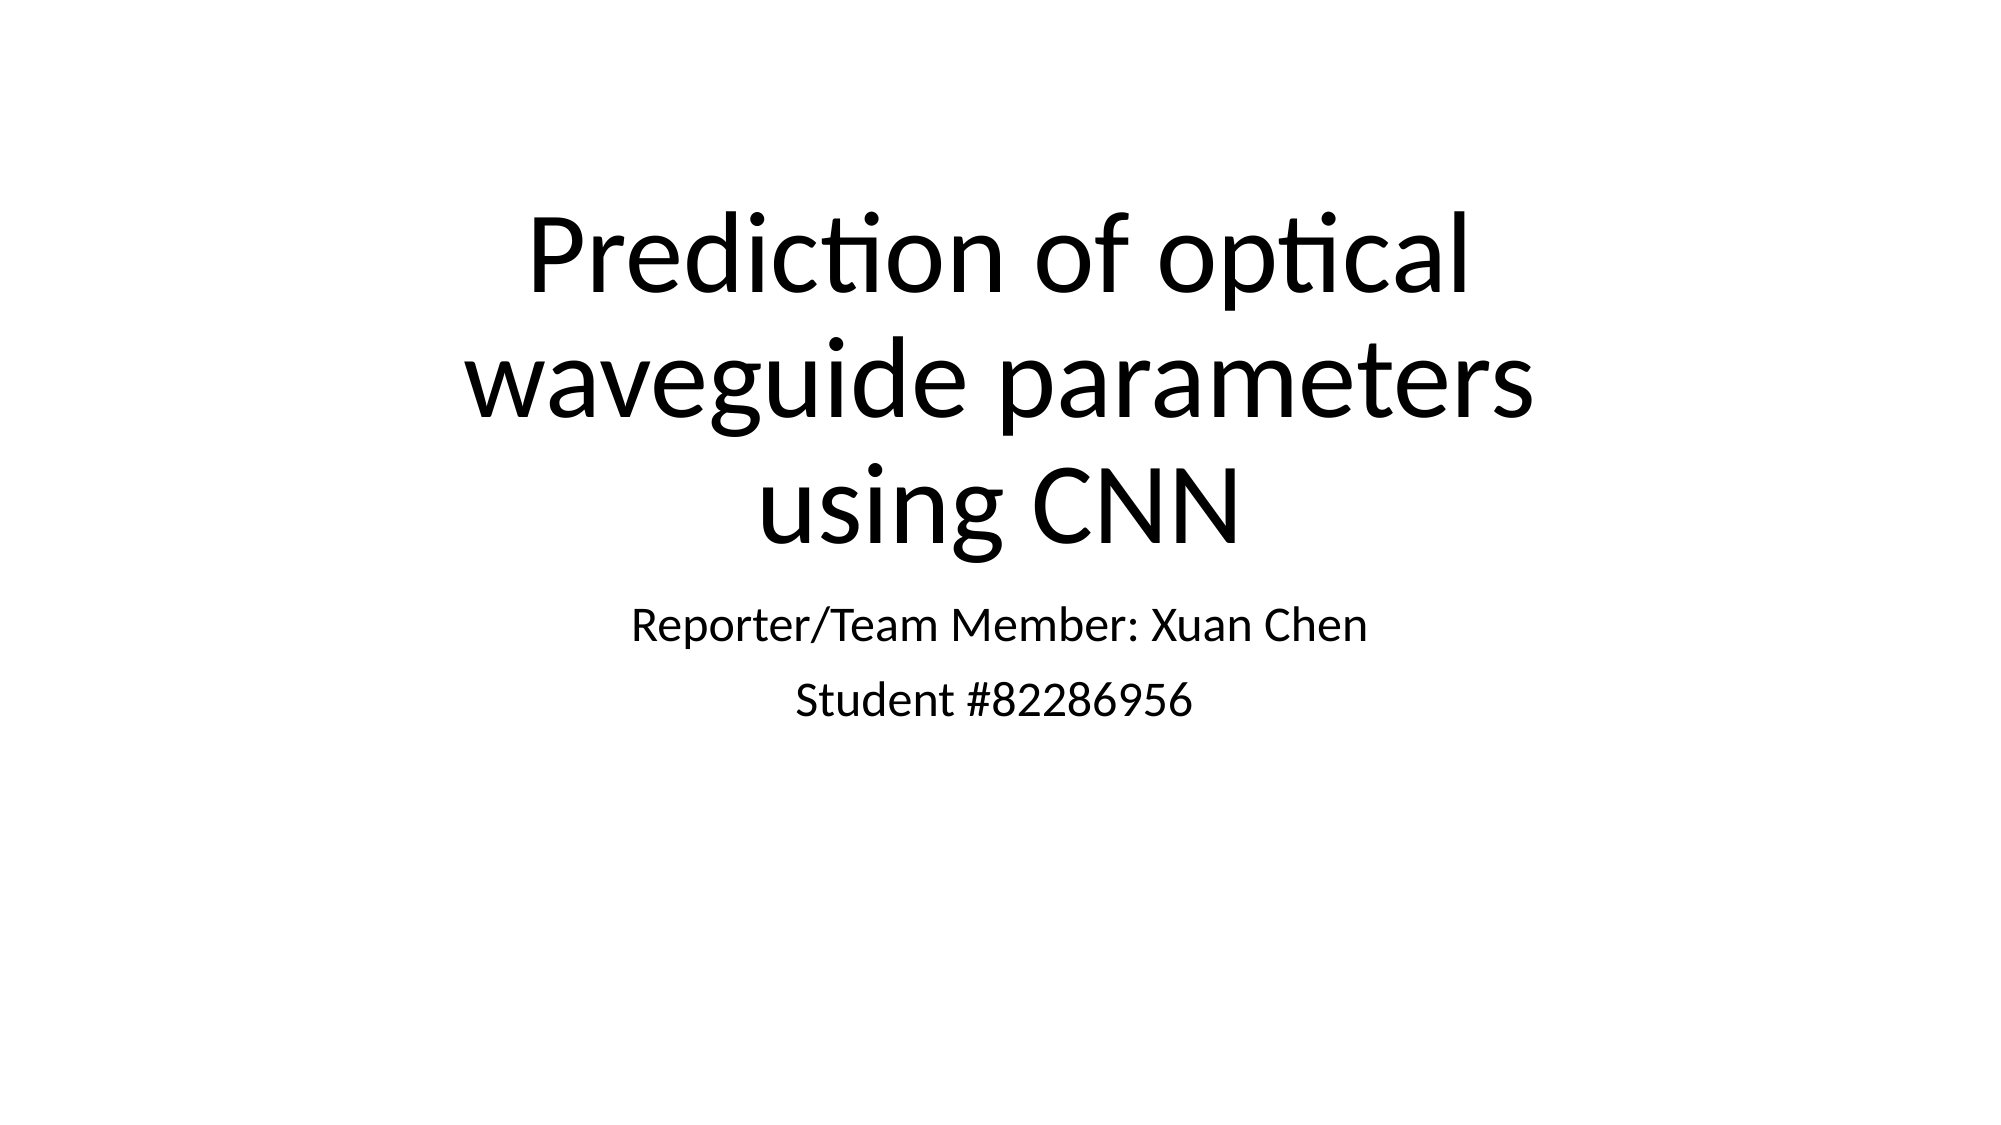

# Prediction of optical waveguide parameters using CNN
Reporter/Team Member: Xuan Chen
Student #82286956